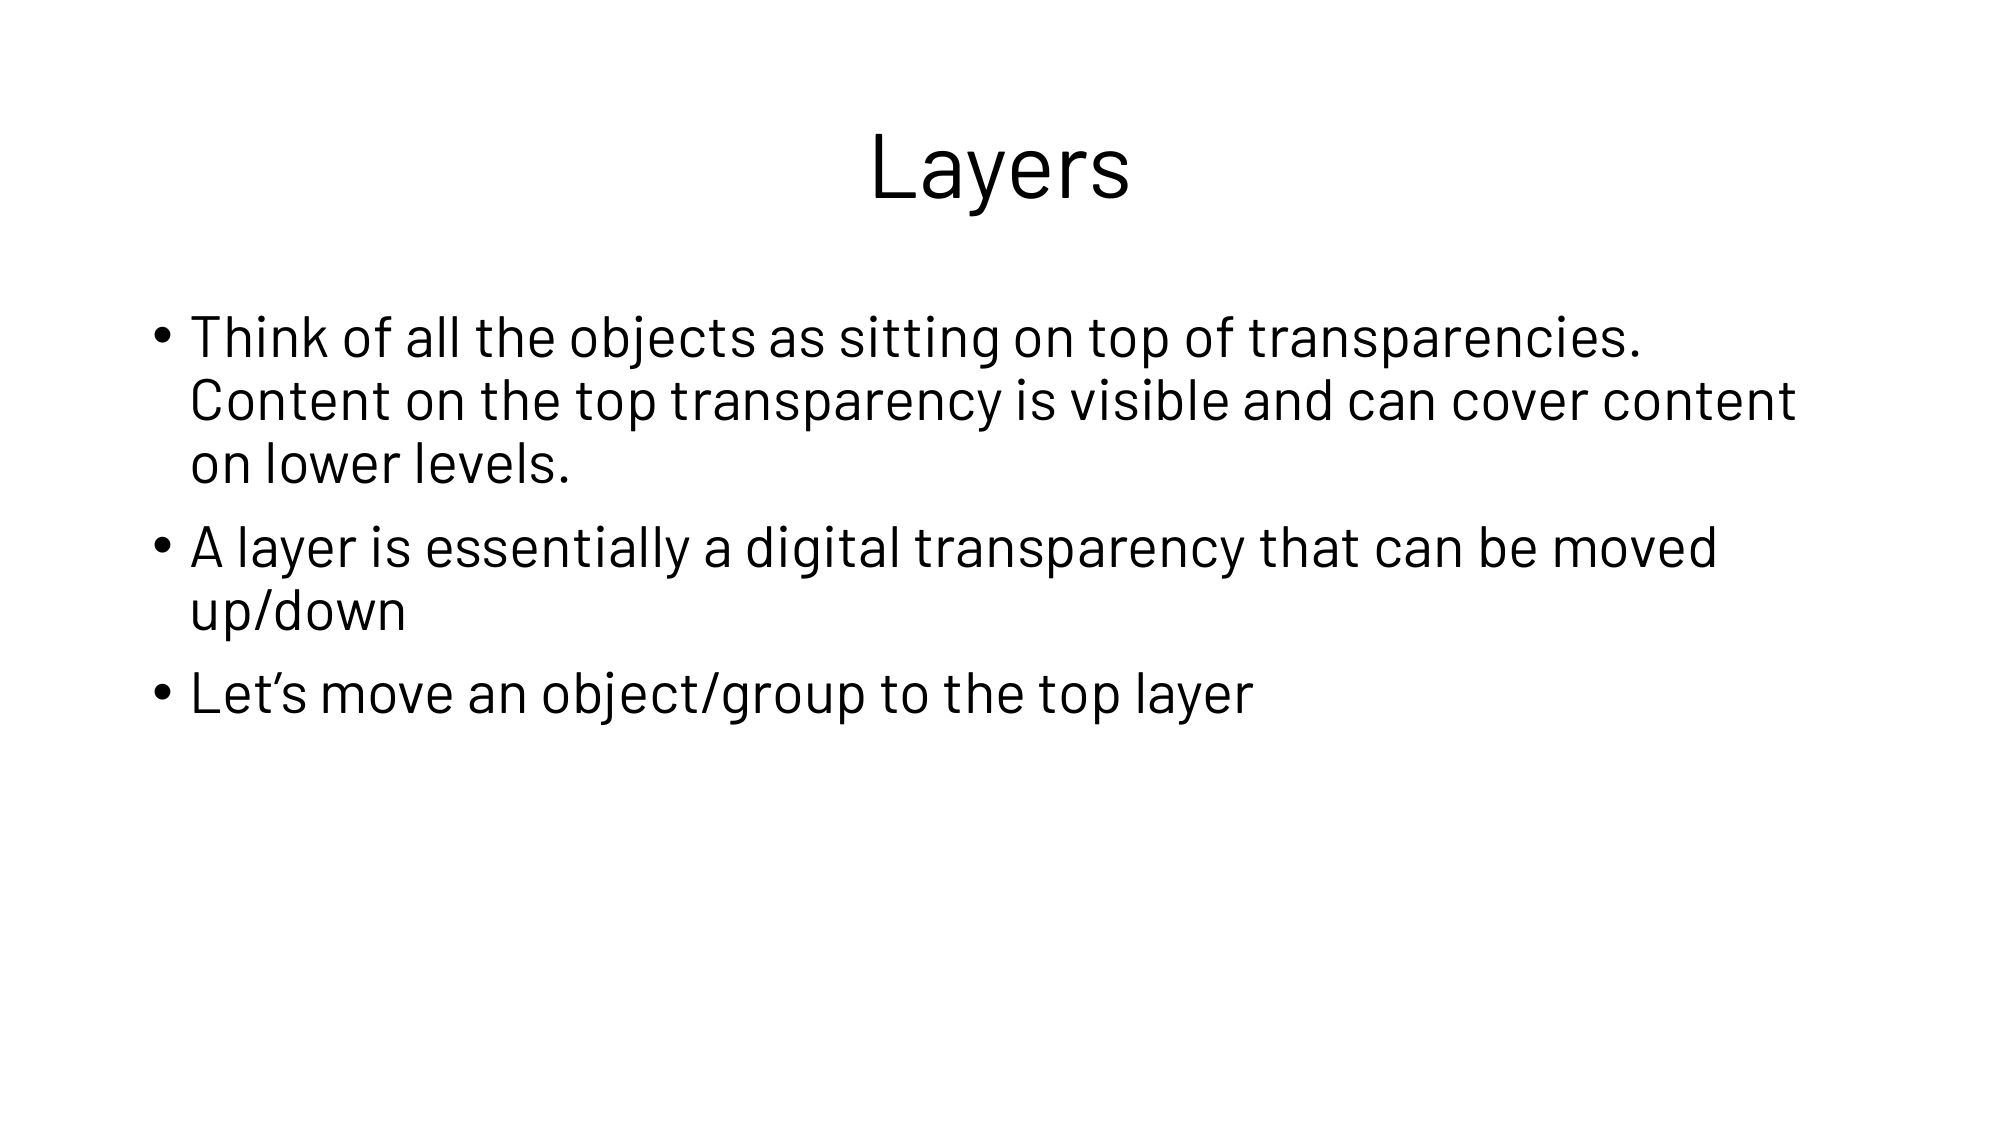

# Layers
Think of all the objects as sitting on top of transparencies. Content on the top transparency is visible and can cover content on lower levels.
A layer is essentially a digital transparency that can be moved up/down
Let’s move an object/group to the top layer